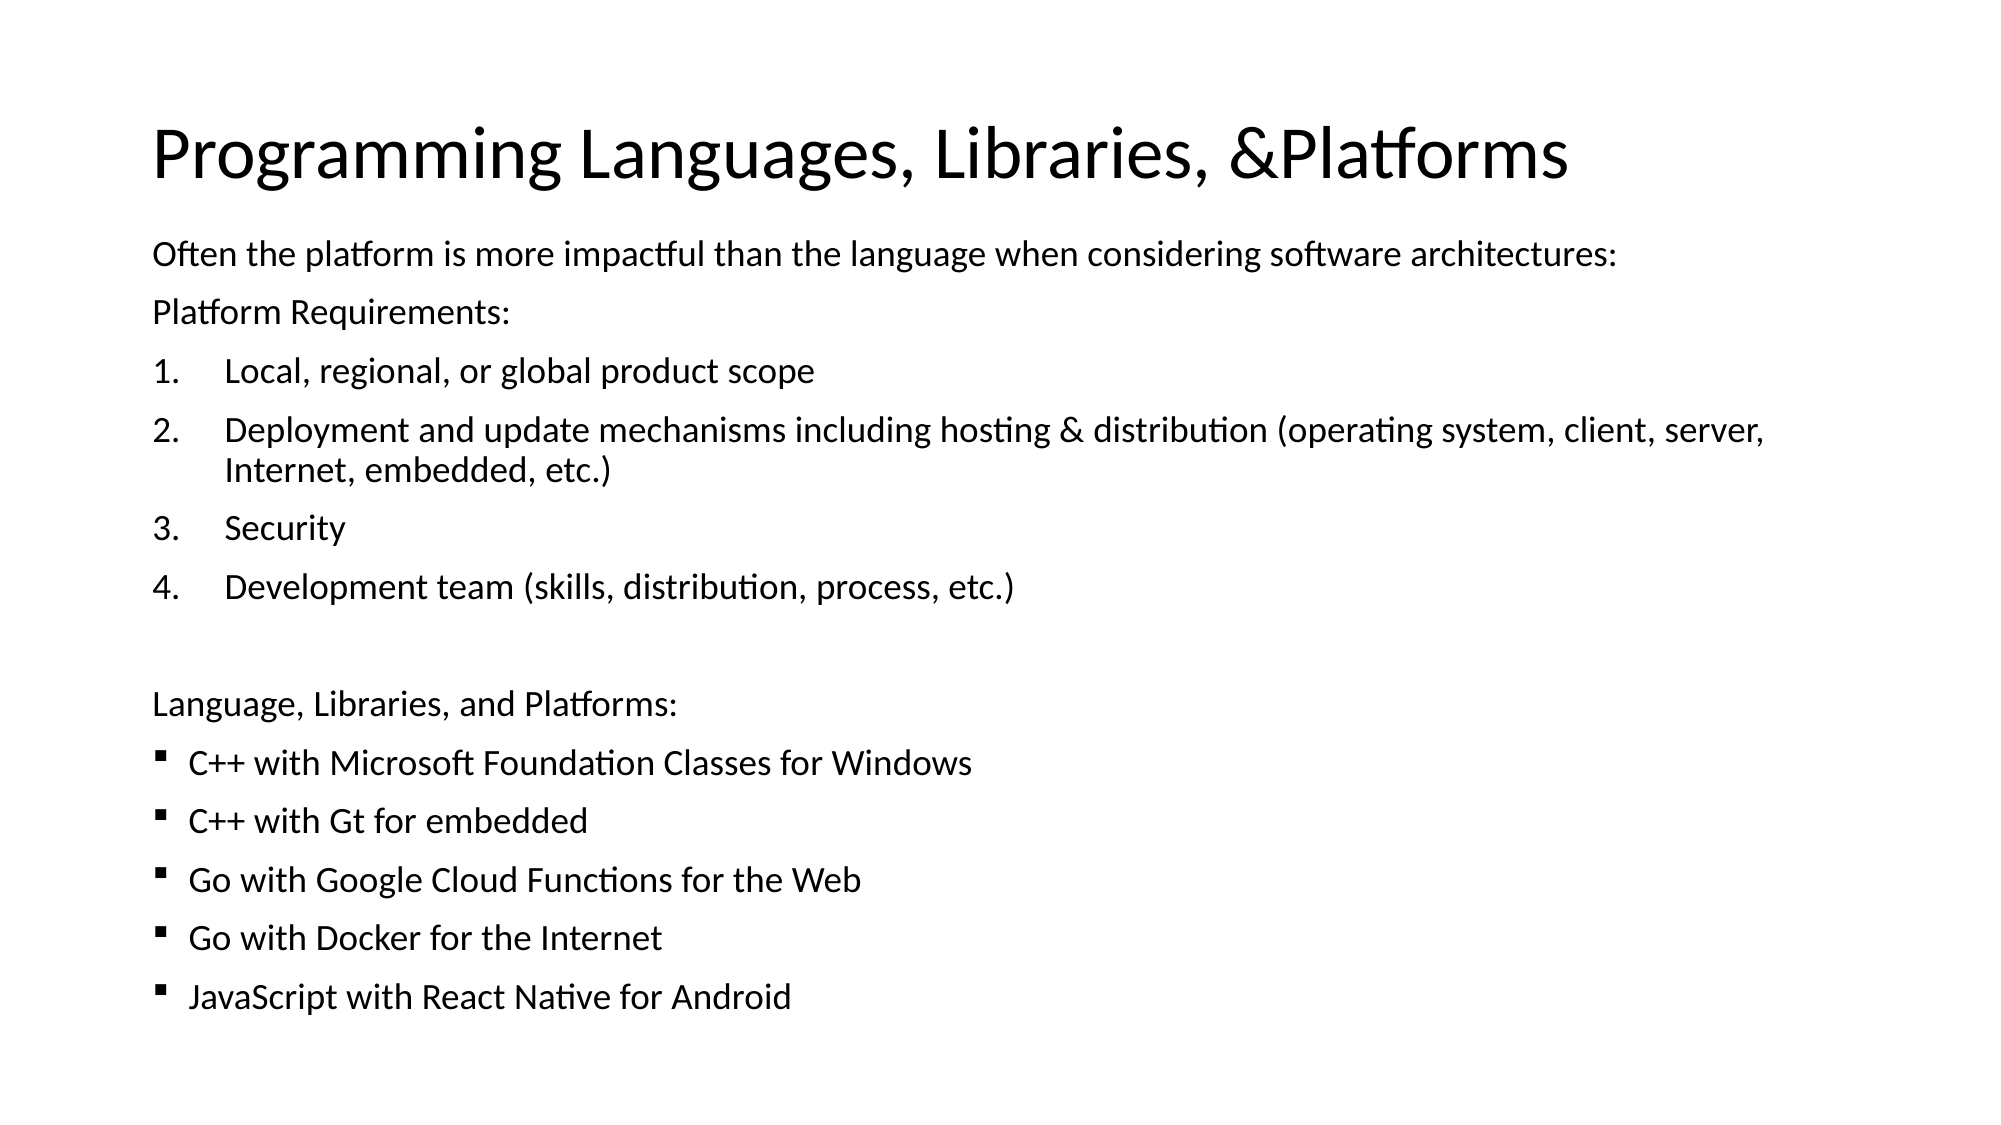

# Programming Languages, Libraries, &Platforms
Often the platform is more impactful than the language when considering software architectures:
Platform Requirements:
Local, regional, or global product scope
Deployment and update mechanisms including hosting & distribution (operating system, client, server, Internet, embedded, etc.)
Security
Development team (skills, distribution, process, etc.)

Language, Libraries, and Platforms:
C++ with Microsoft Foundation Classes for Windows
C++ with Gt for embedded
Go with Google Cloud Functions for the Web
Go with Docker for the Internet
JavaScript with React Native for Android